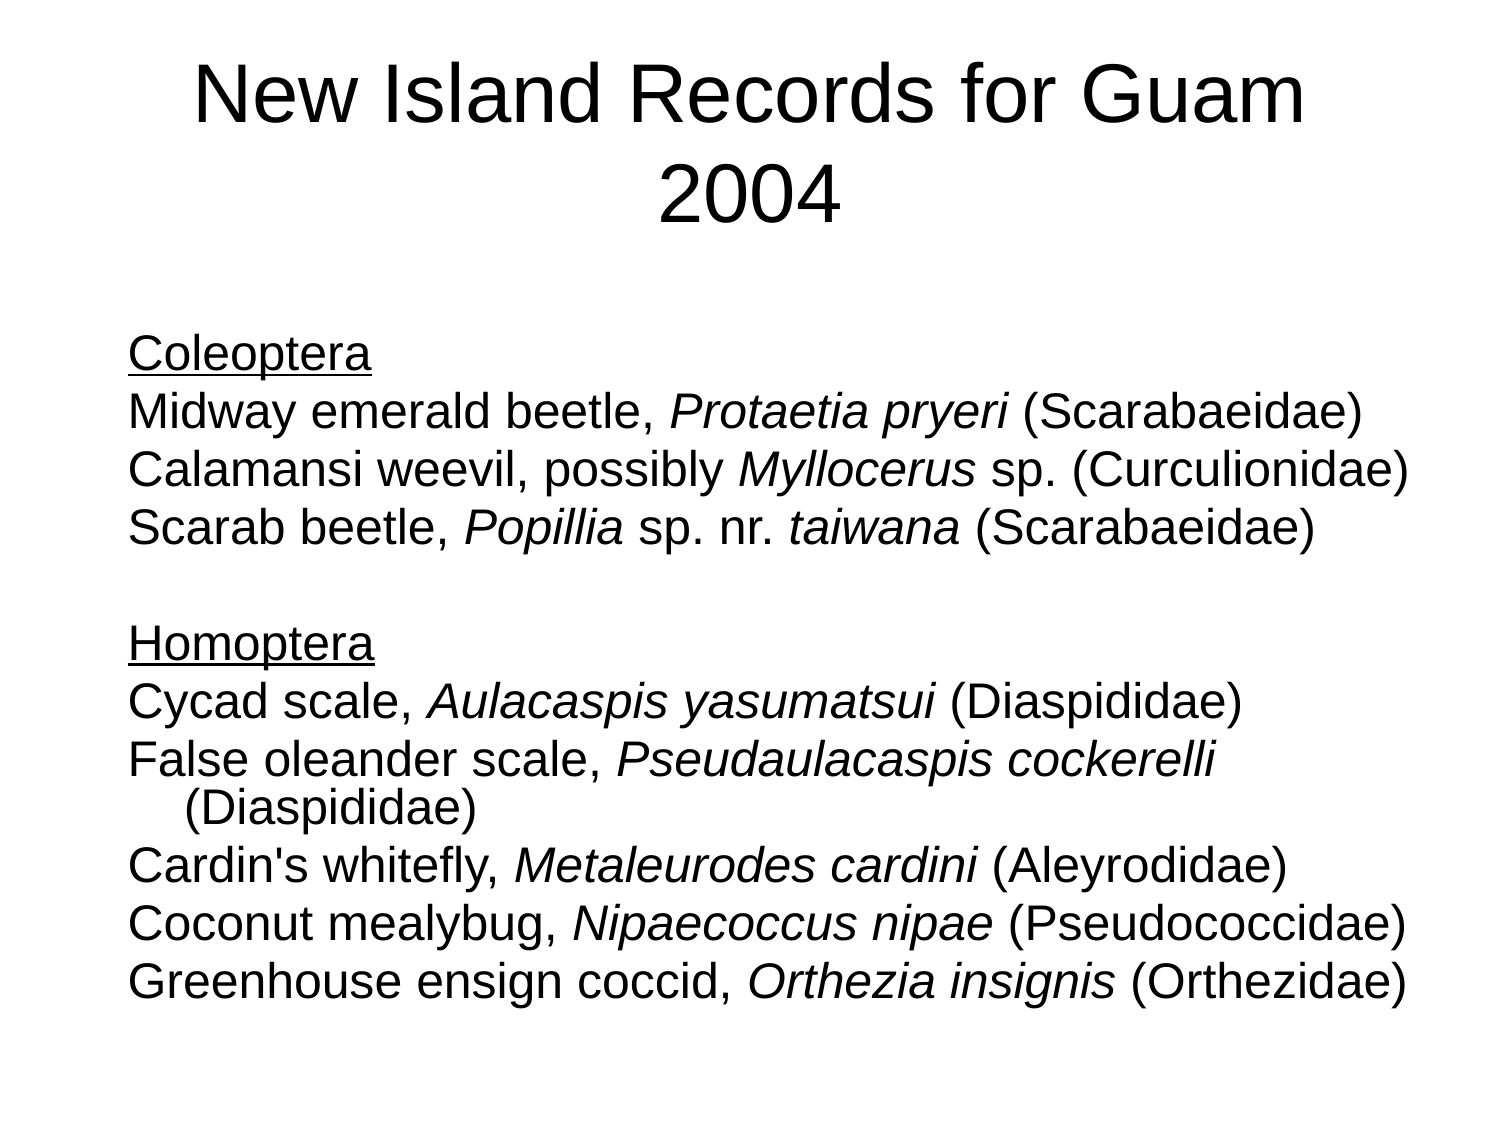

# New Island Records for Guam 2004
Coleoptera
Midway emerald beetle, Protaetia pryeri (Scarabaeidae)
Calamansi weevil, possibly Myllocerus sp. (Curculionidae)
Scarab beetle, Popillia sp. nr. taiwana (Scarabaeidae)

Homoptera
Cycad scale, Aulacaspis yasumatsui (Diaspididae)
False oleander scale, Pseudaulacaspis cockerelli (Diaspididae)
Cardin's whitefly, Metaleurodes cardini (Aleyrodidae)
Coconut mealybug, Nipaecoccus nipae (Pseudococcidae)
Greenhouse ensign coccid, Orthezia insignis (Orthezidae)